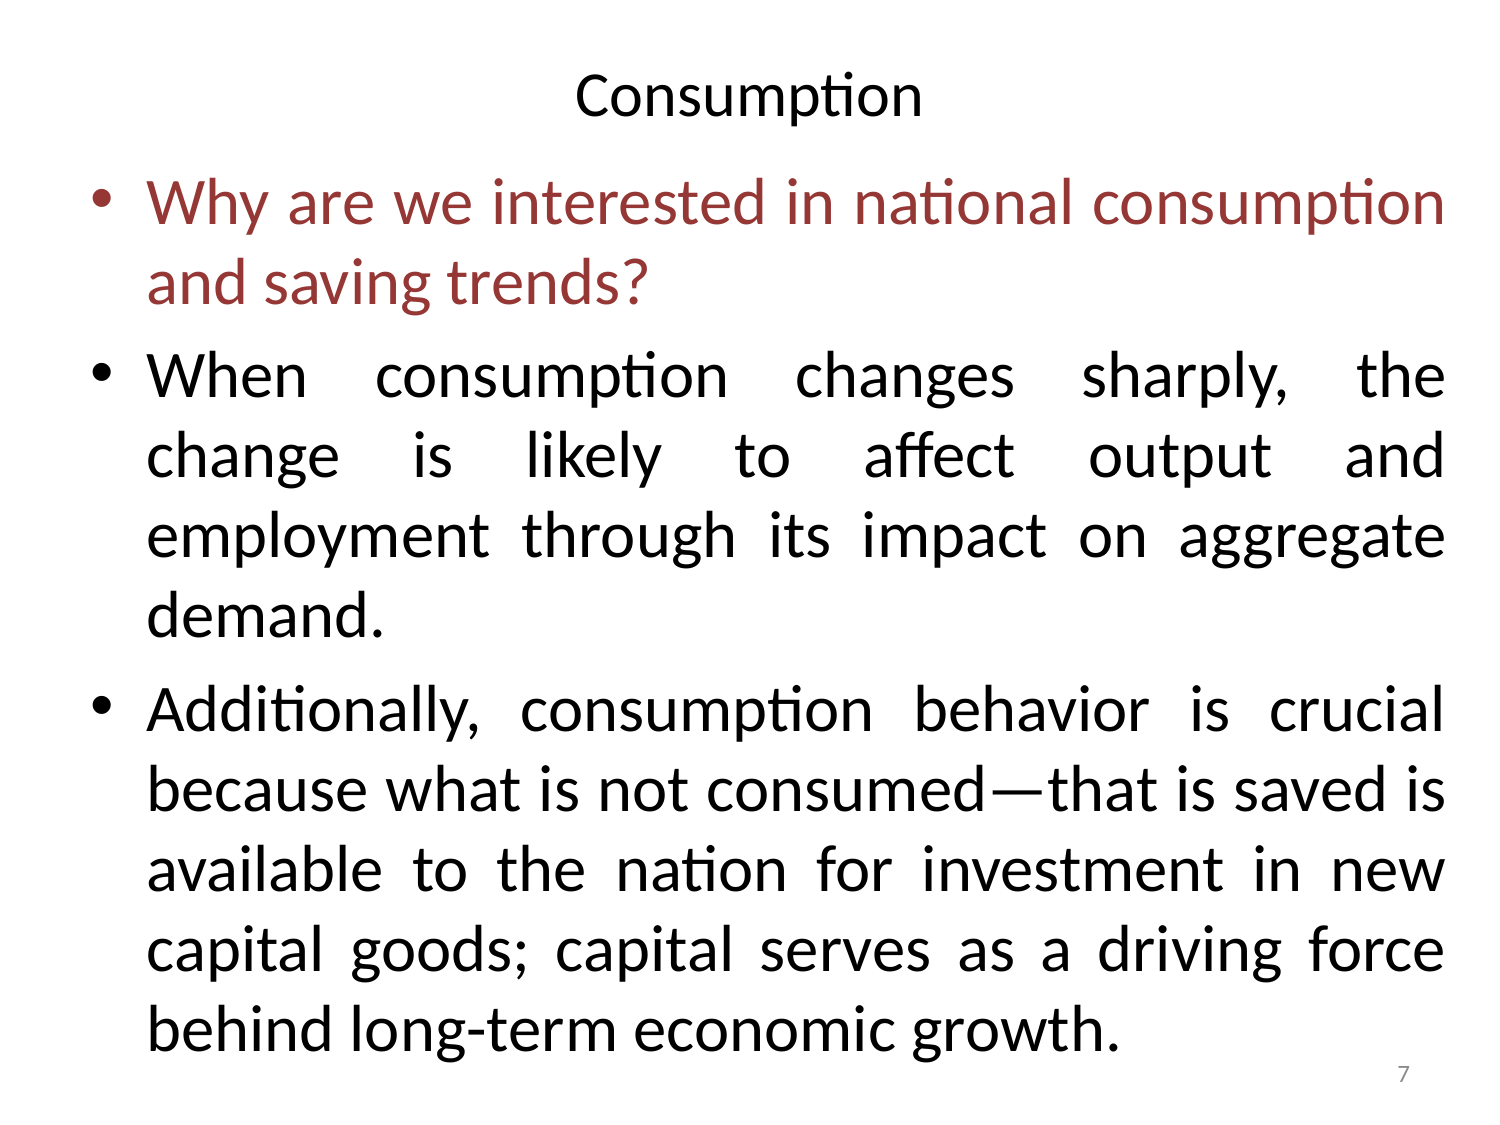

# Consumption
Why are we interested in national consumption and saving trends?
When consumption changes sharply, the change is likely to affect output and employment through its impact on aggregate demand.
Additionally, consumption behavior is crucial because what is not consumed—that is saved is available to the nation for investment in new capital goods; capital serves as a driving force behind long-term economic growth.

7